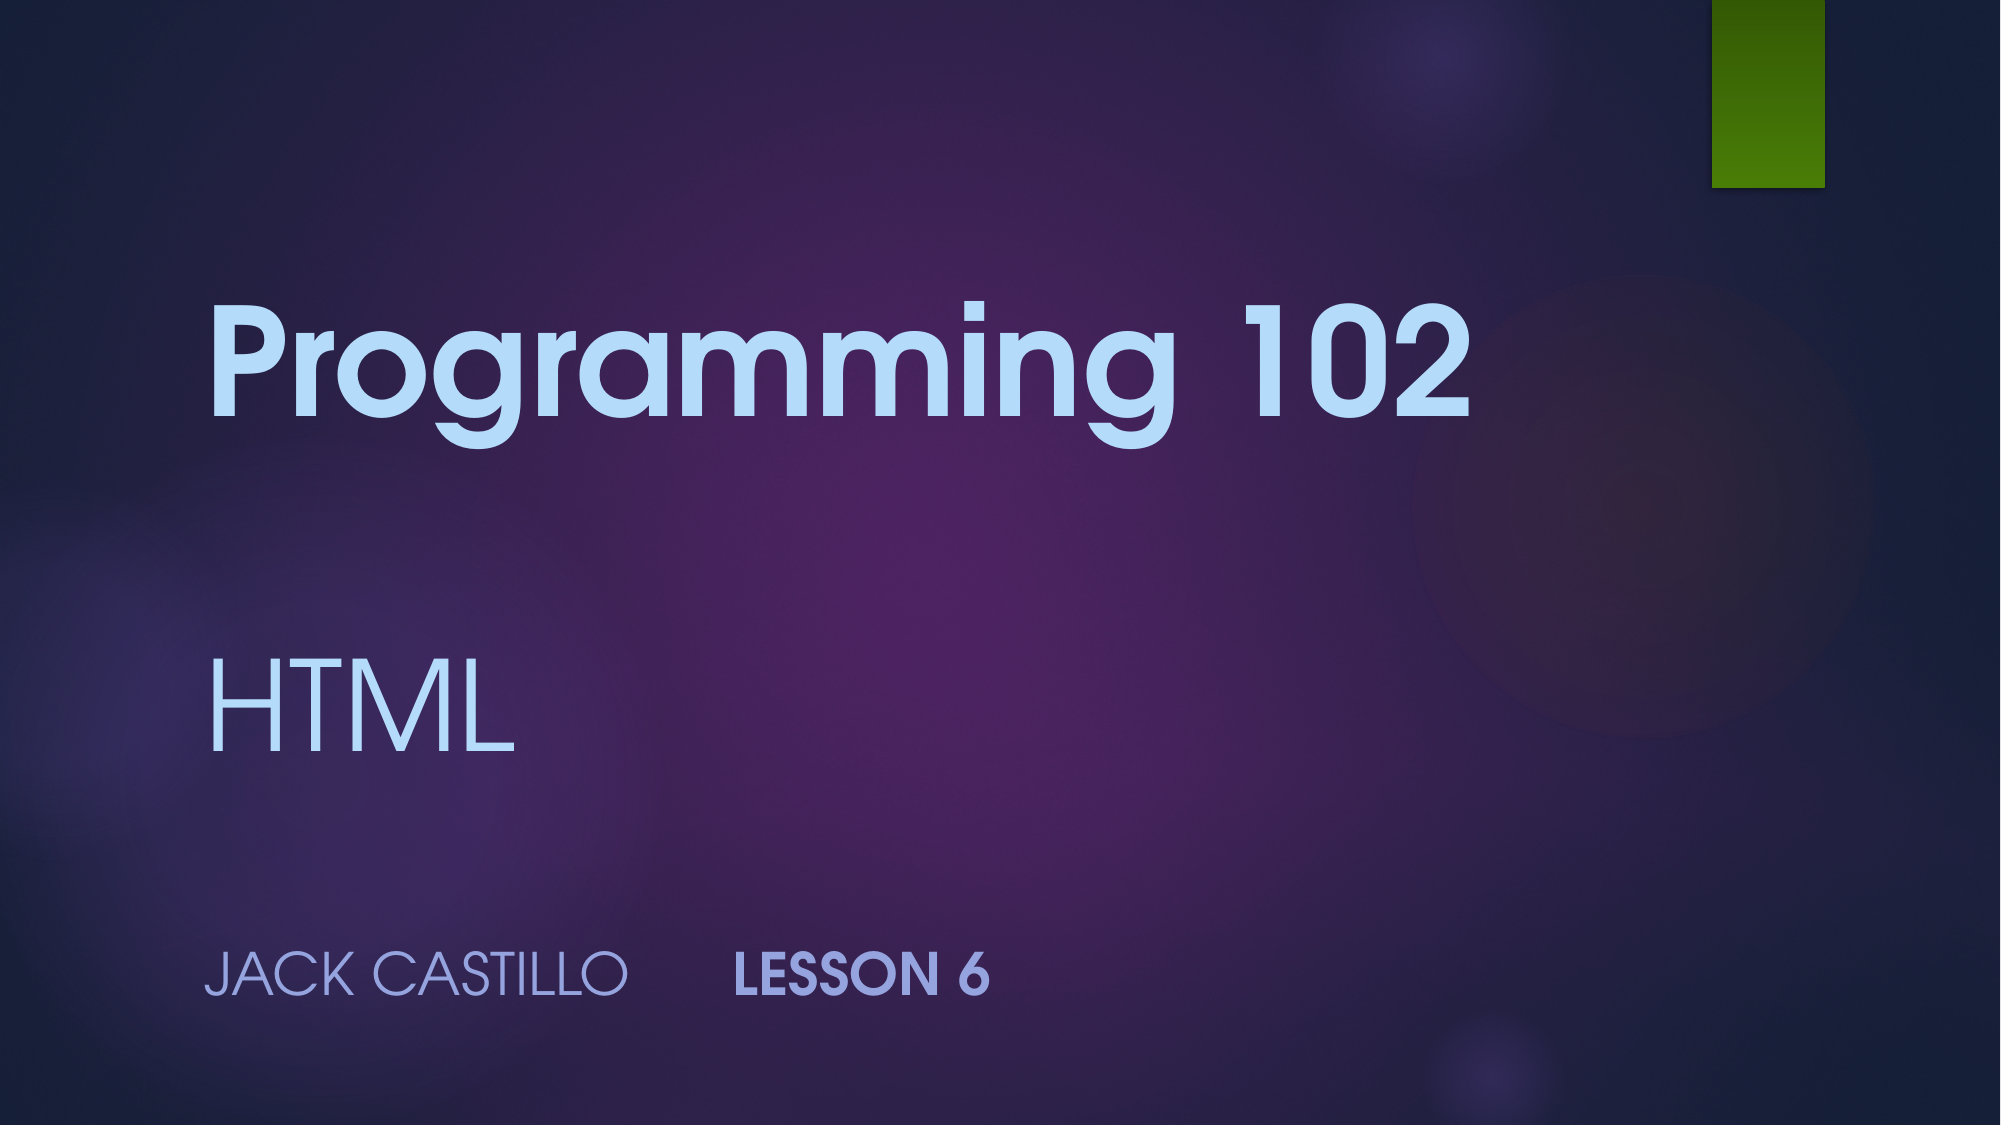

# Programming 102 HTML
Jack Castillo								Lesson 6